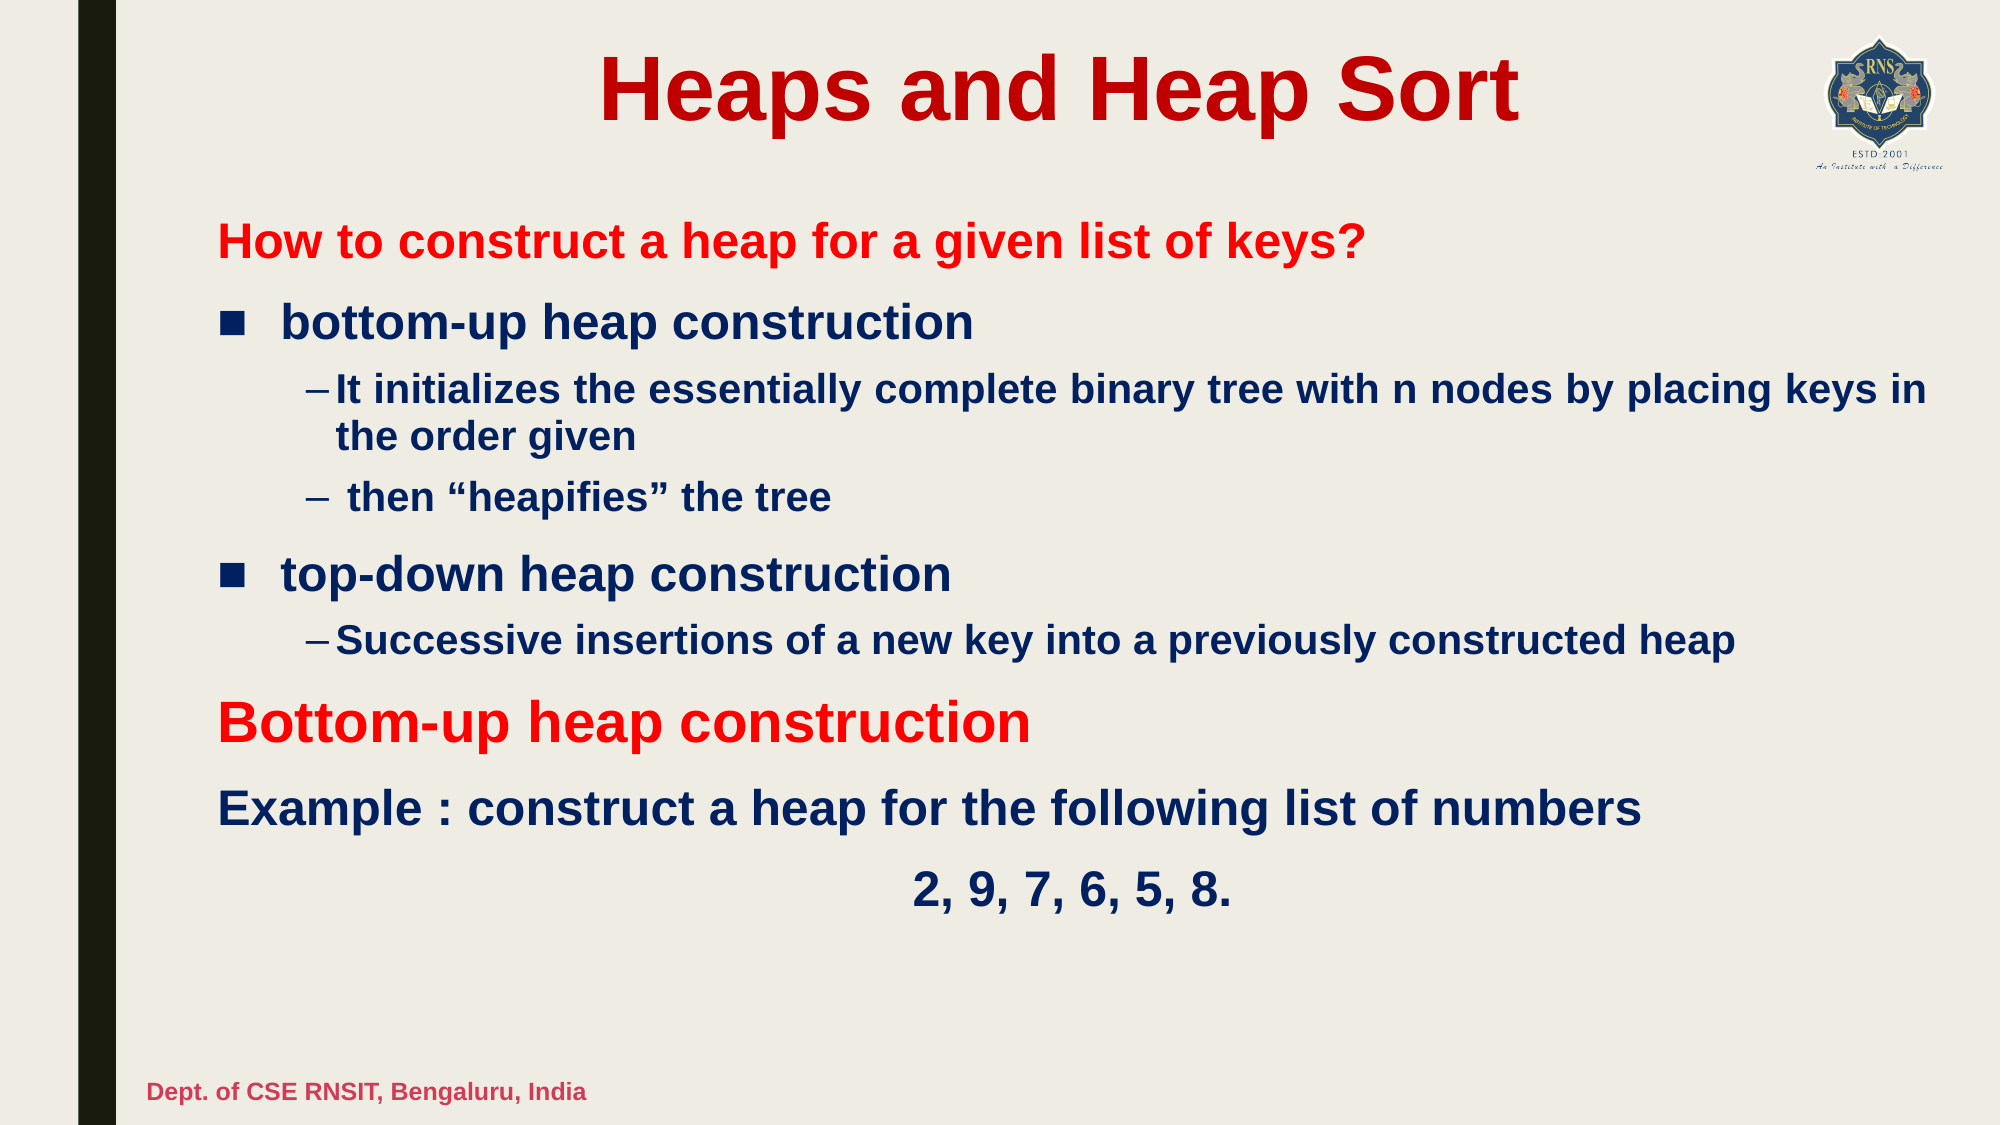

# Heaps and Heap Sort
How to construct a heap for a given list of keys?
bottom-up heap construction
It initializes the essentially complete binary tree with n nodes by placing keys in the order given
 then “heapifies” the tree
top-down heap construction
Successive insertions of a new key into a previously constructed heap
Bottom-up heap construction
Example : construct a heap for the following list of numbers
2, 9, 7, 6, 5, 8.

Dept. of CSE RNSIT, Bengaluru, India